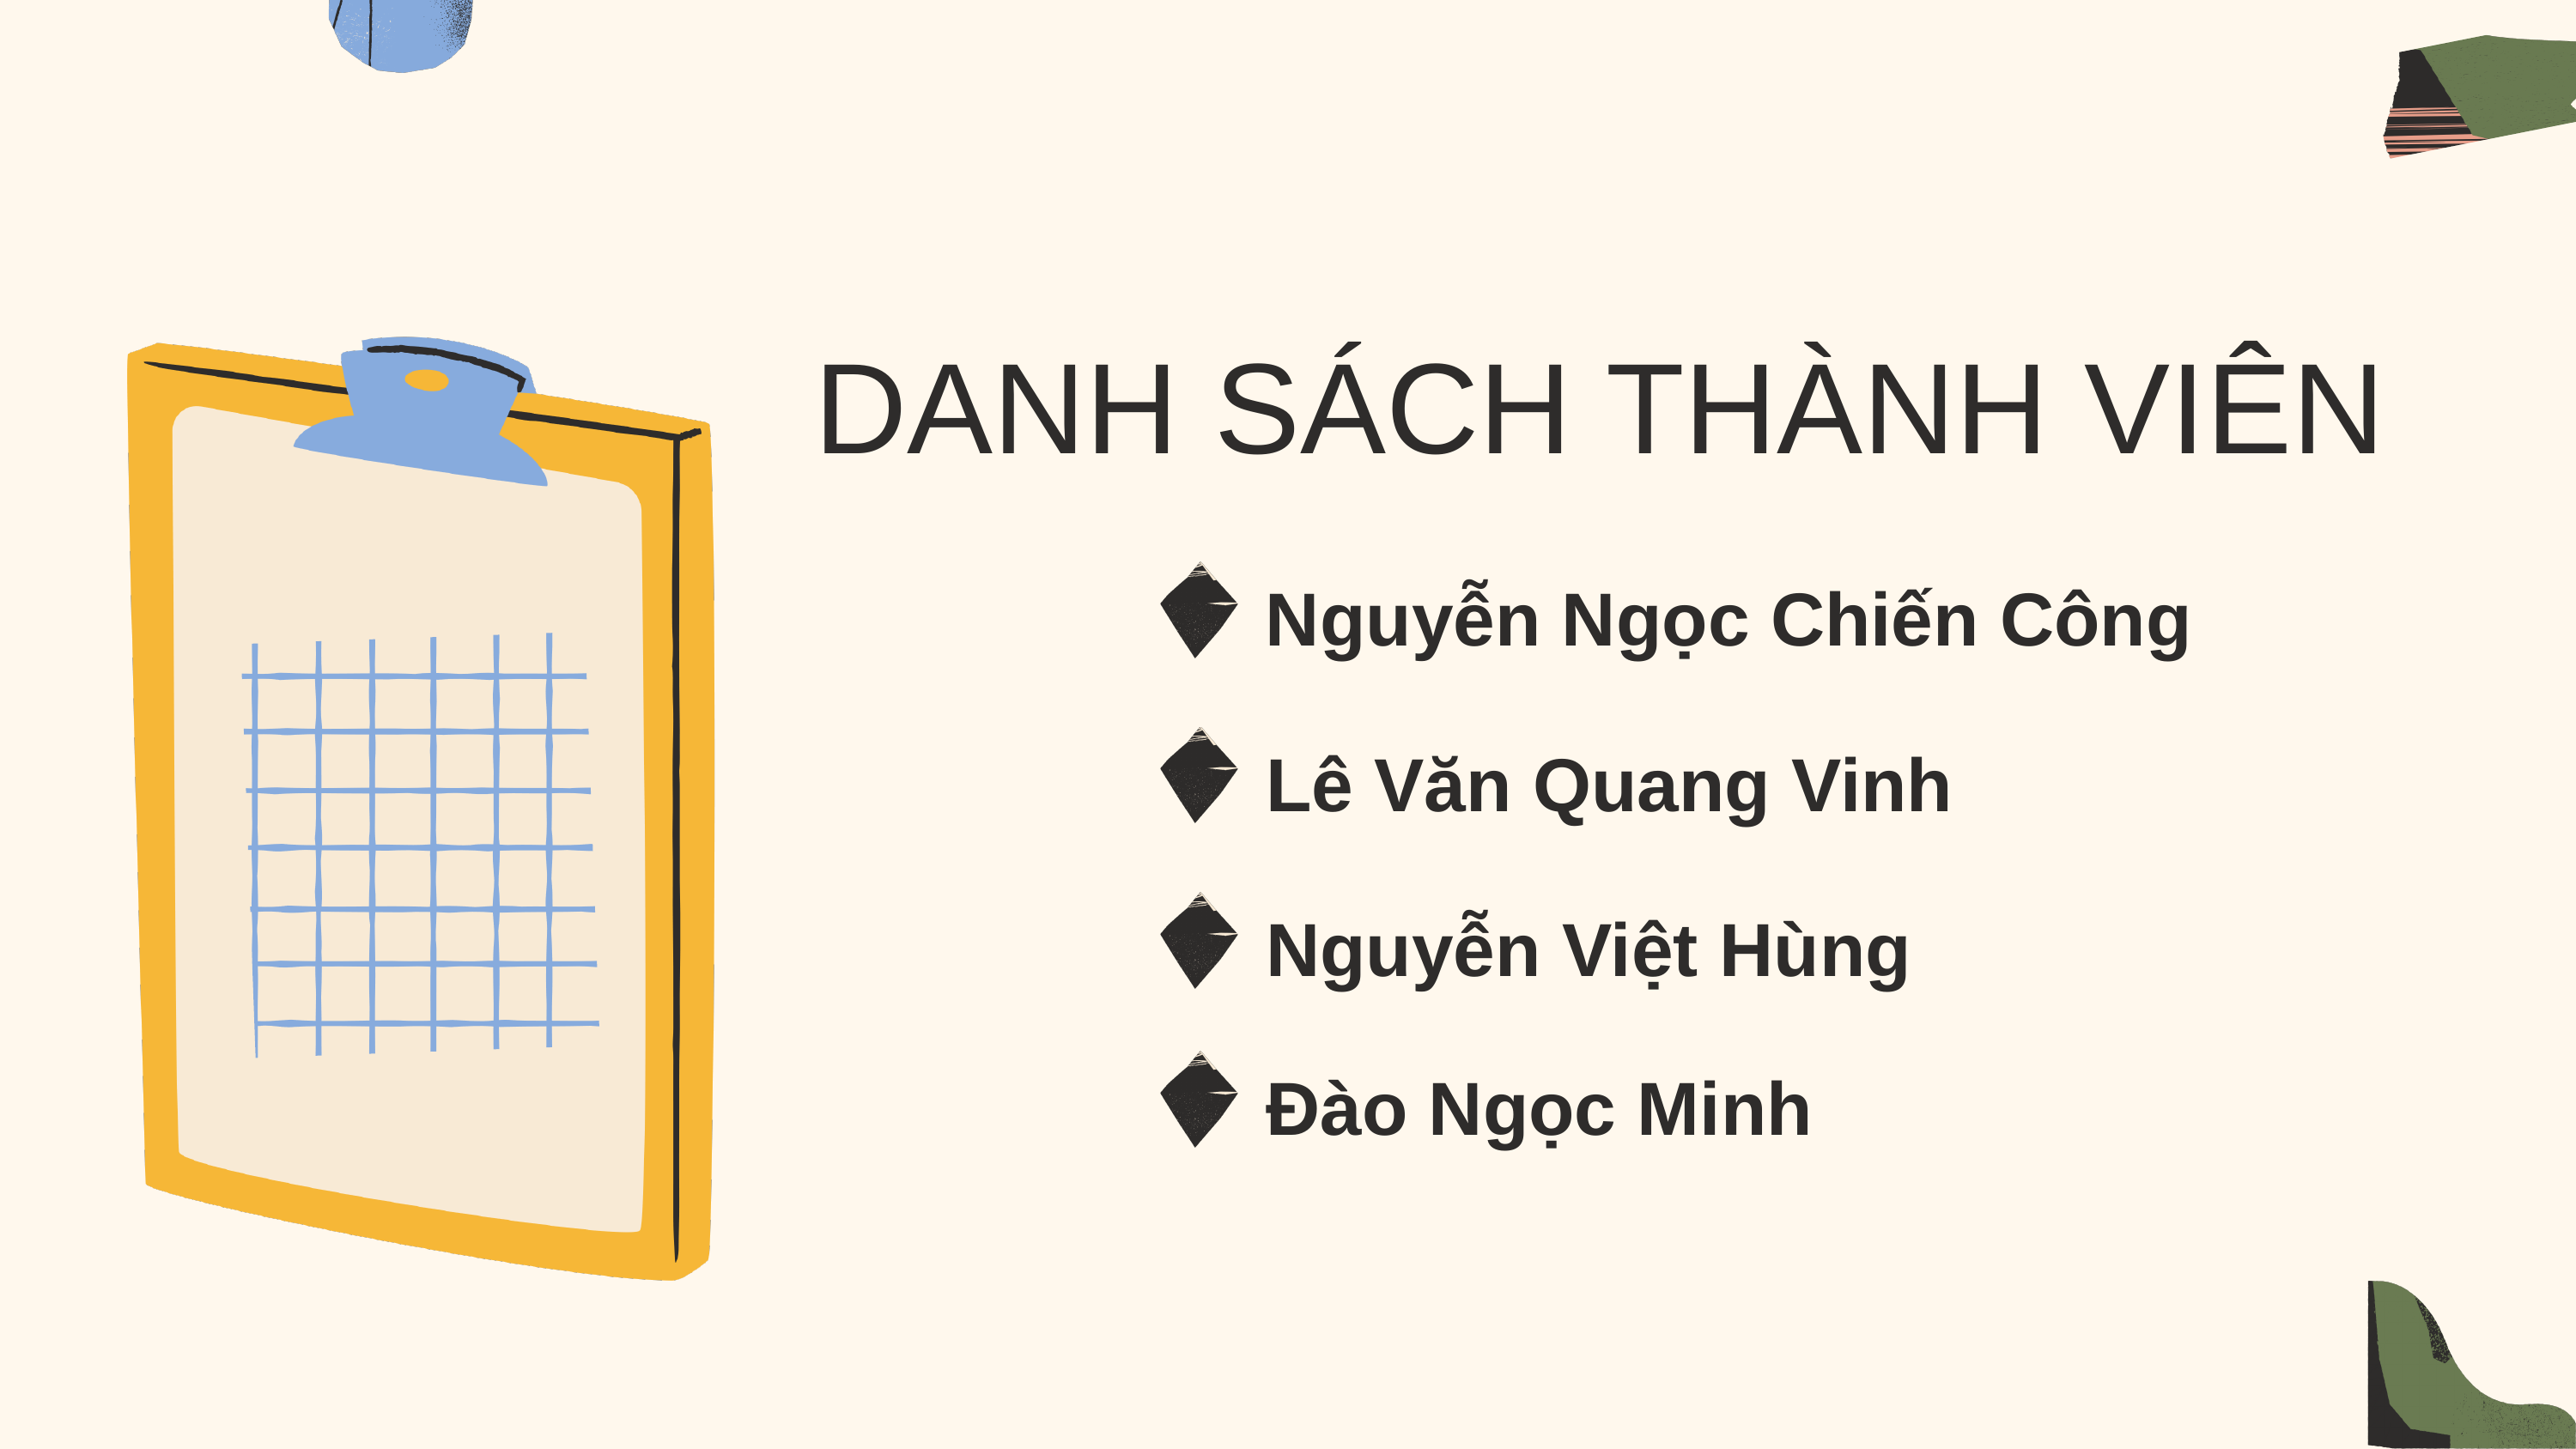

DANH SÁCH THÀNH VIÊN

Nguyễn Ngọc Chiến Công

Lê Văn Quang Vinh

Nguyễn Việt Hùng

Đào Ngọc Minh